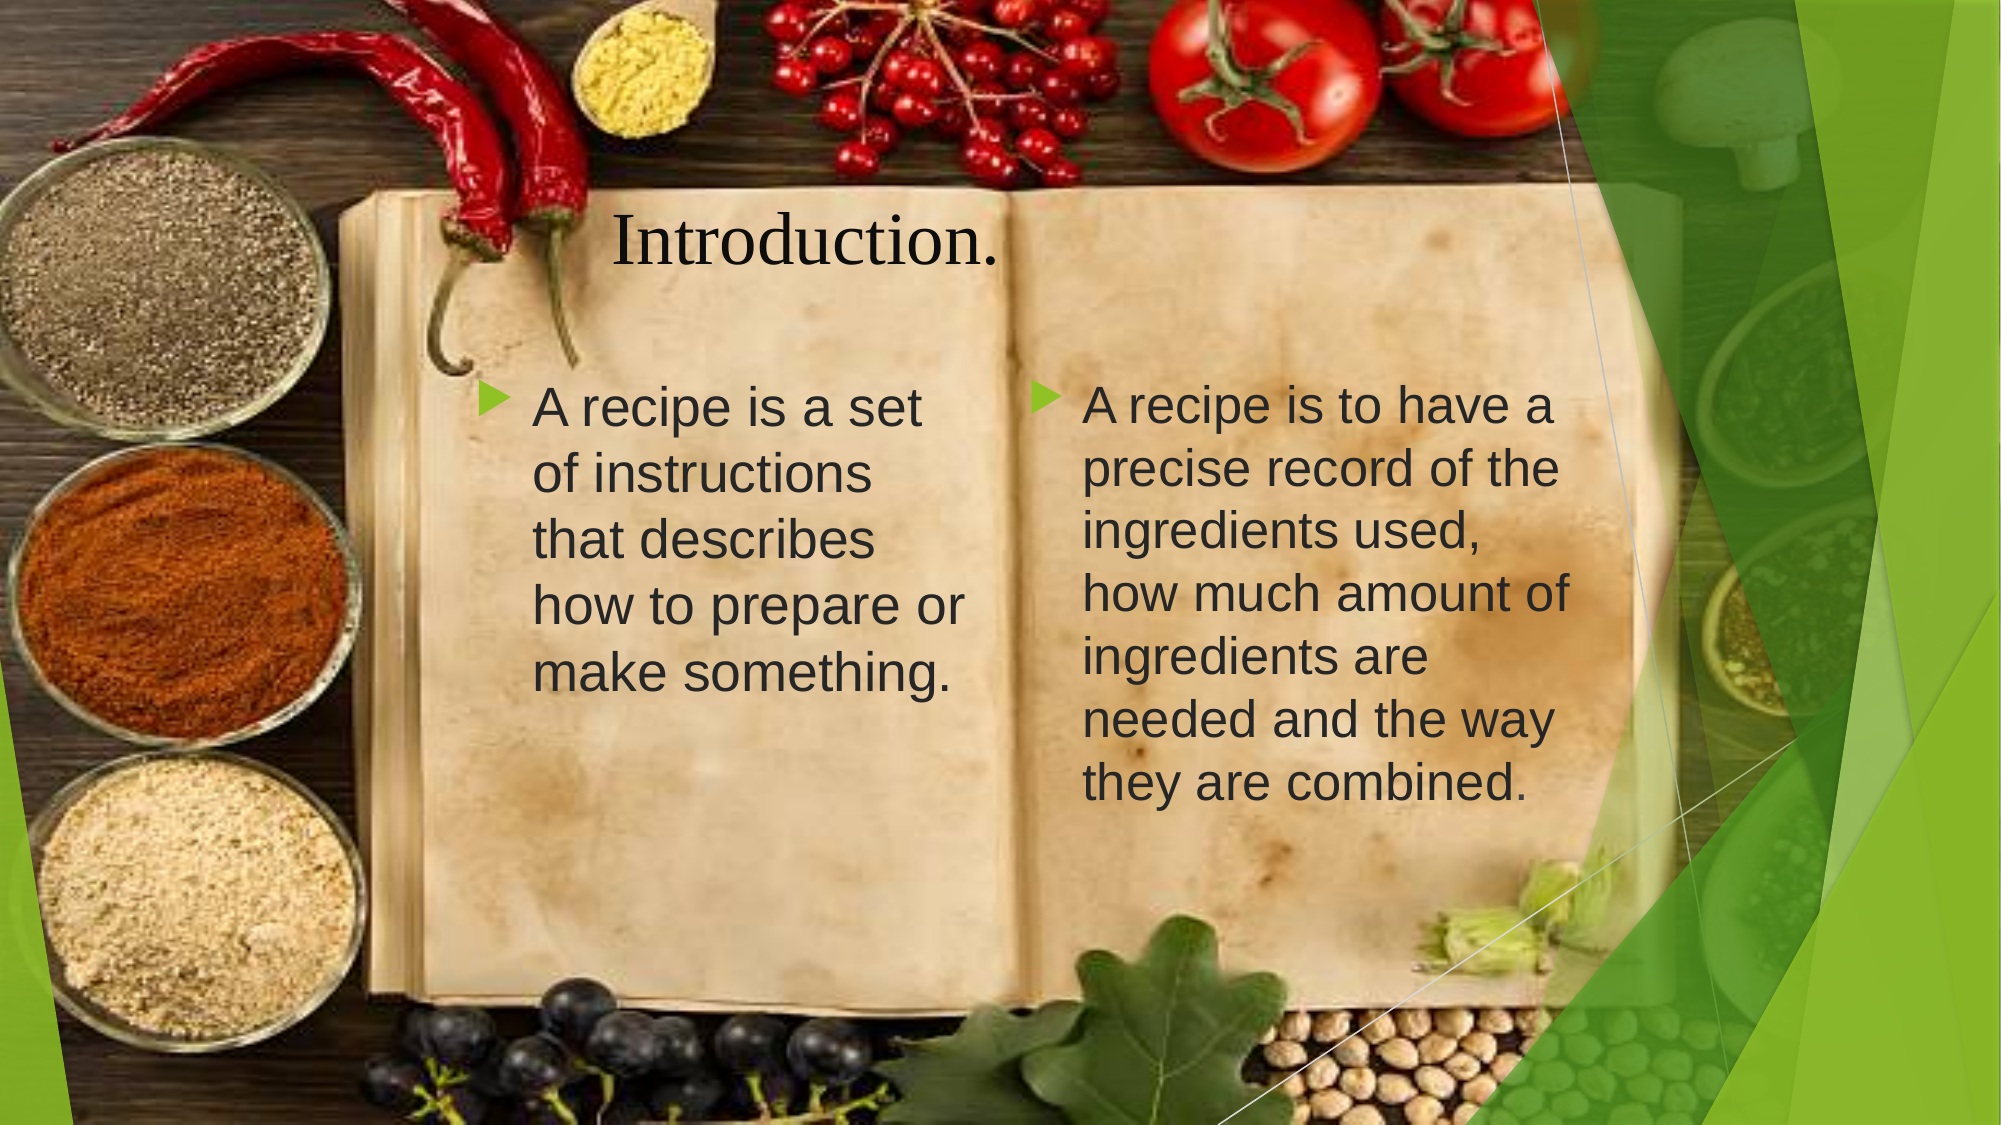

# Introduction.
A recipe is a set of instructions that describes how to prepare or make something.​
A recipe is to have a precise record of the ingredients used, how much amount of ingredients are needed and the way they are combined.